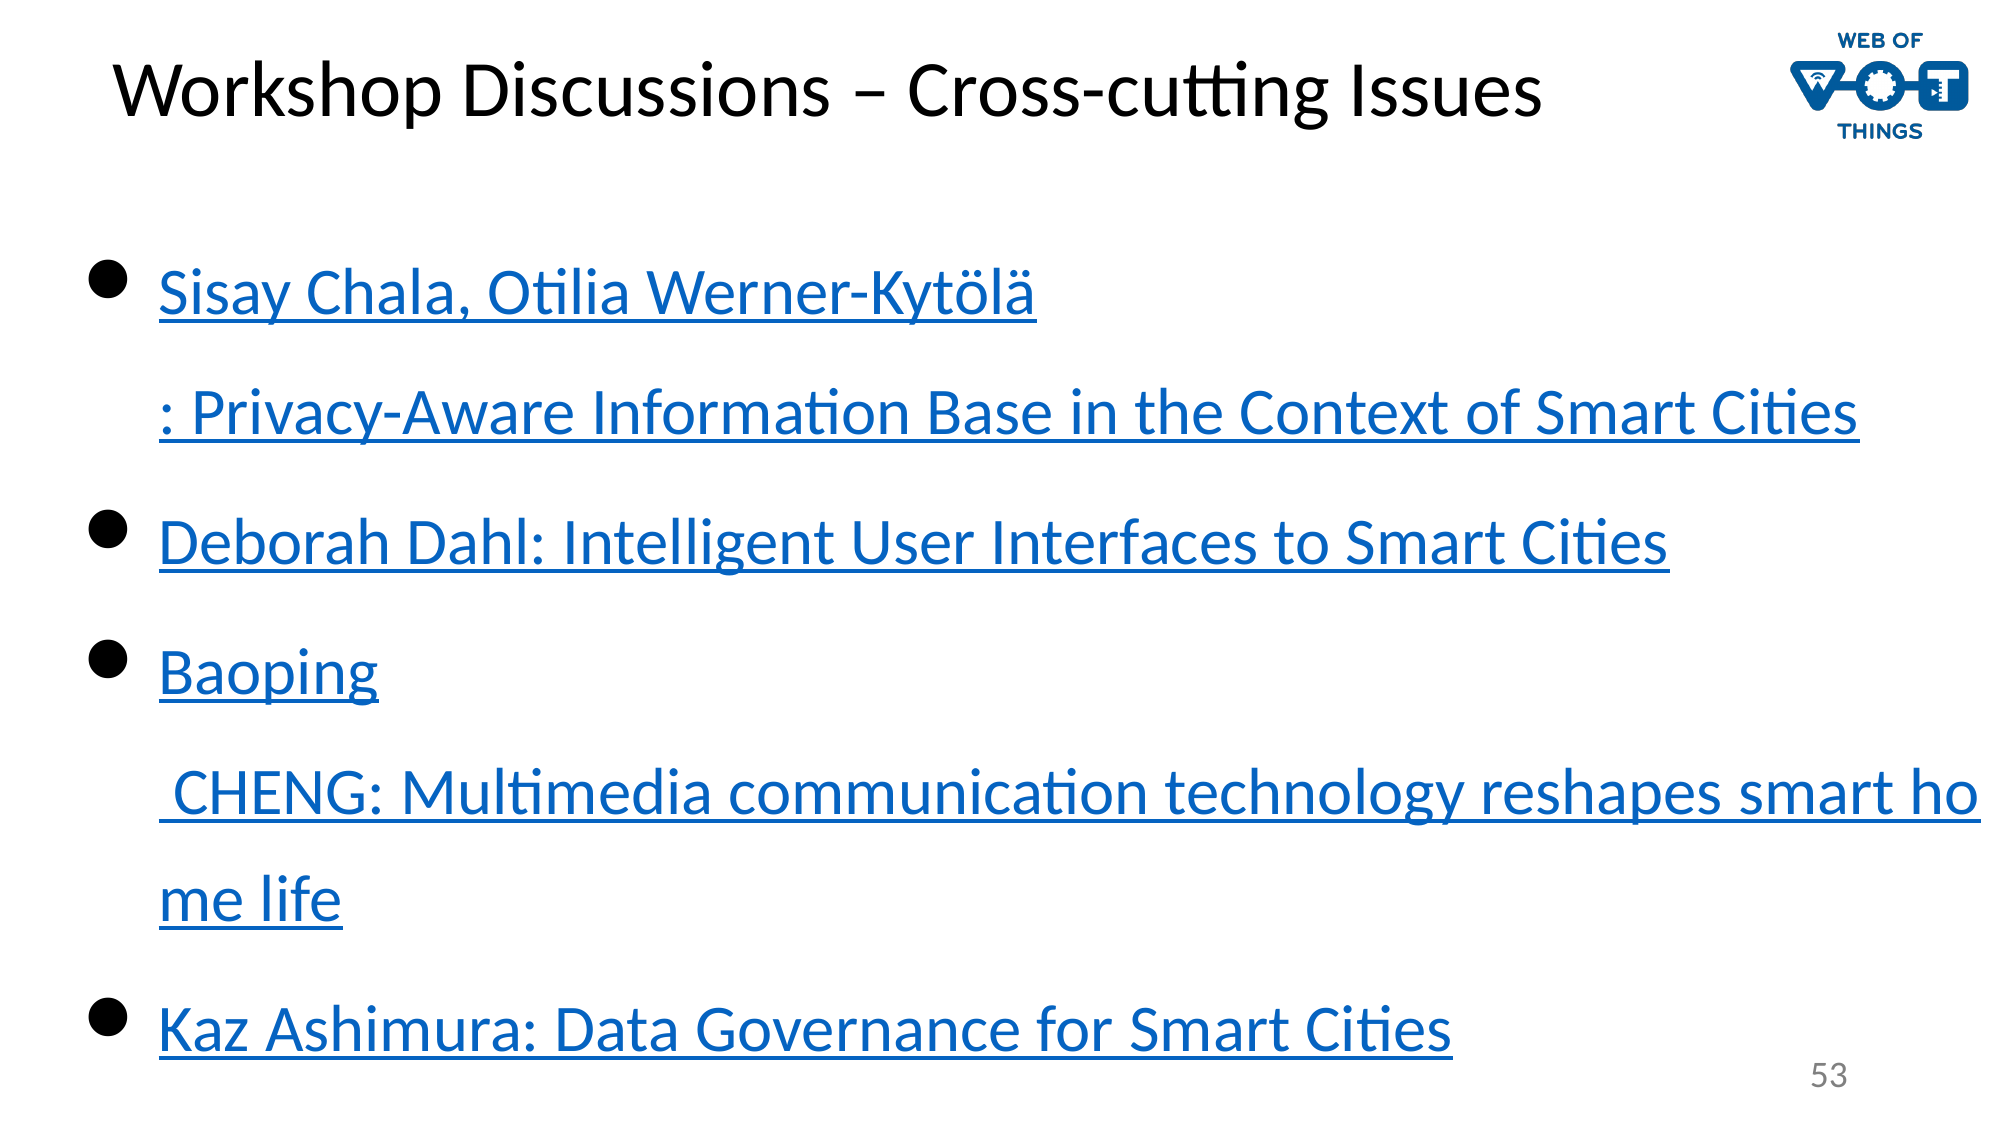

# Workshop Discussions – Cross-cutting Issues
Sisay Chala, Otilia Werner-Kytölä: Privacy-Aware Information Base in the Context of Smart Cities
Deborah Dahl: Intelligent User Interfaces to Smart Cities
Baoping CHENG: Multimedia communication technology reshapes smart home life
Kaz Ashimura: Data Governance for Smart Cities

53